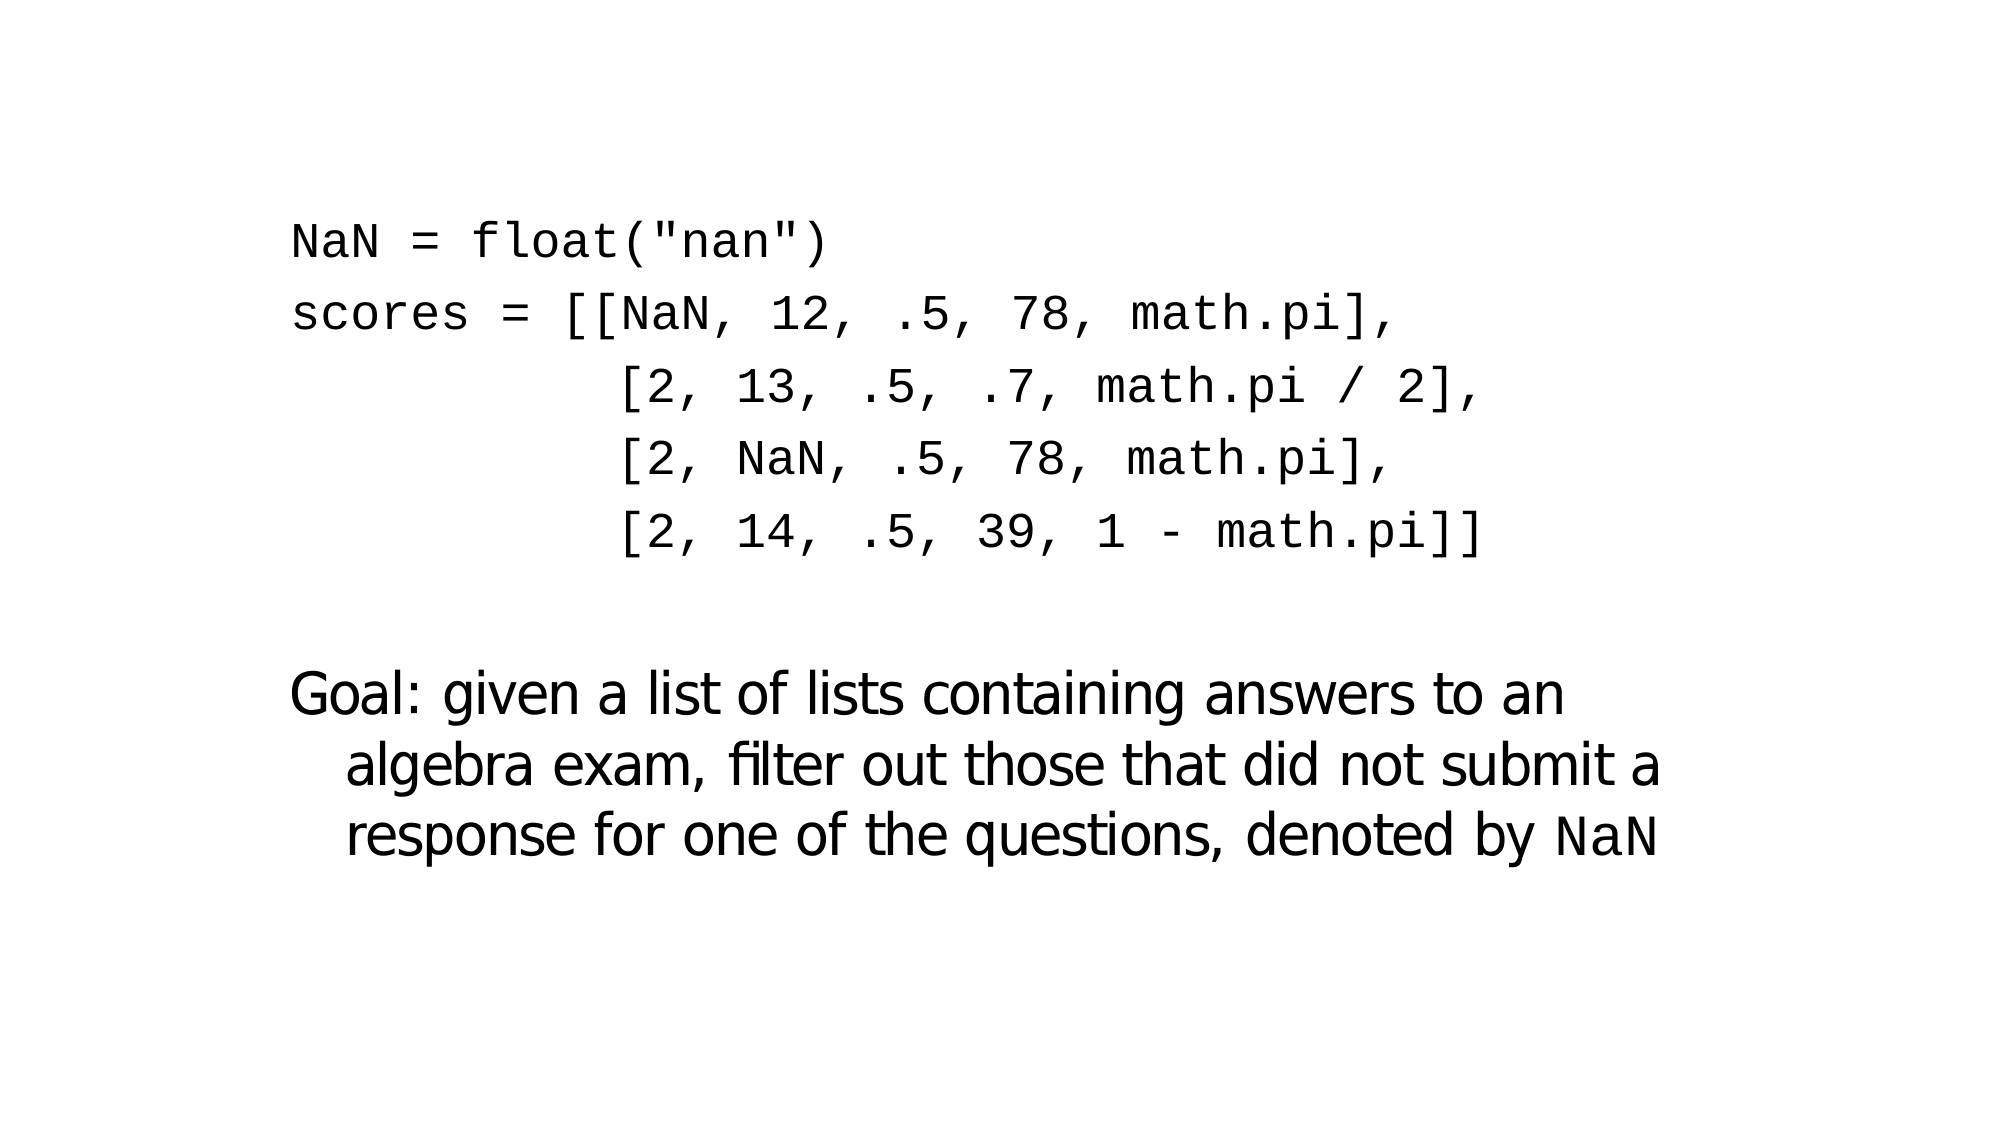

Filter Problem
NaN = float("nan")
scores = [[NaN, 12, .5, 78, math.pi],
		    [2, 13, .5, .7, math.pi / 2],
		    [2, NaN, .5, 78, math.pi],
	 	    [2, 14, .5, 39, 1 - math.pi]]

Goal: given a list of lists containing answers to an algebra exam, filter out those that did not submit a response for one of the questions, denoted by NaN